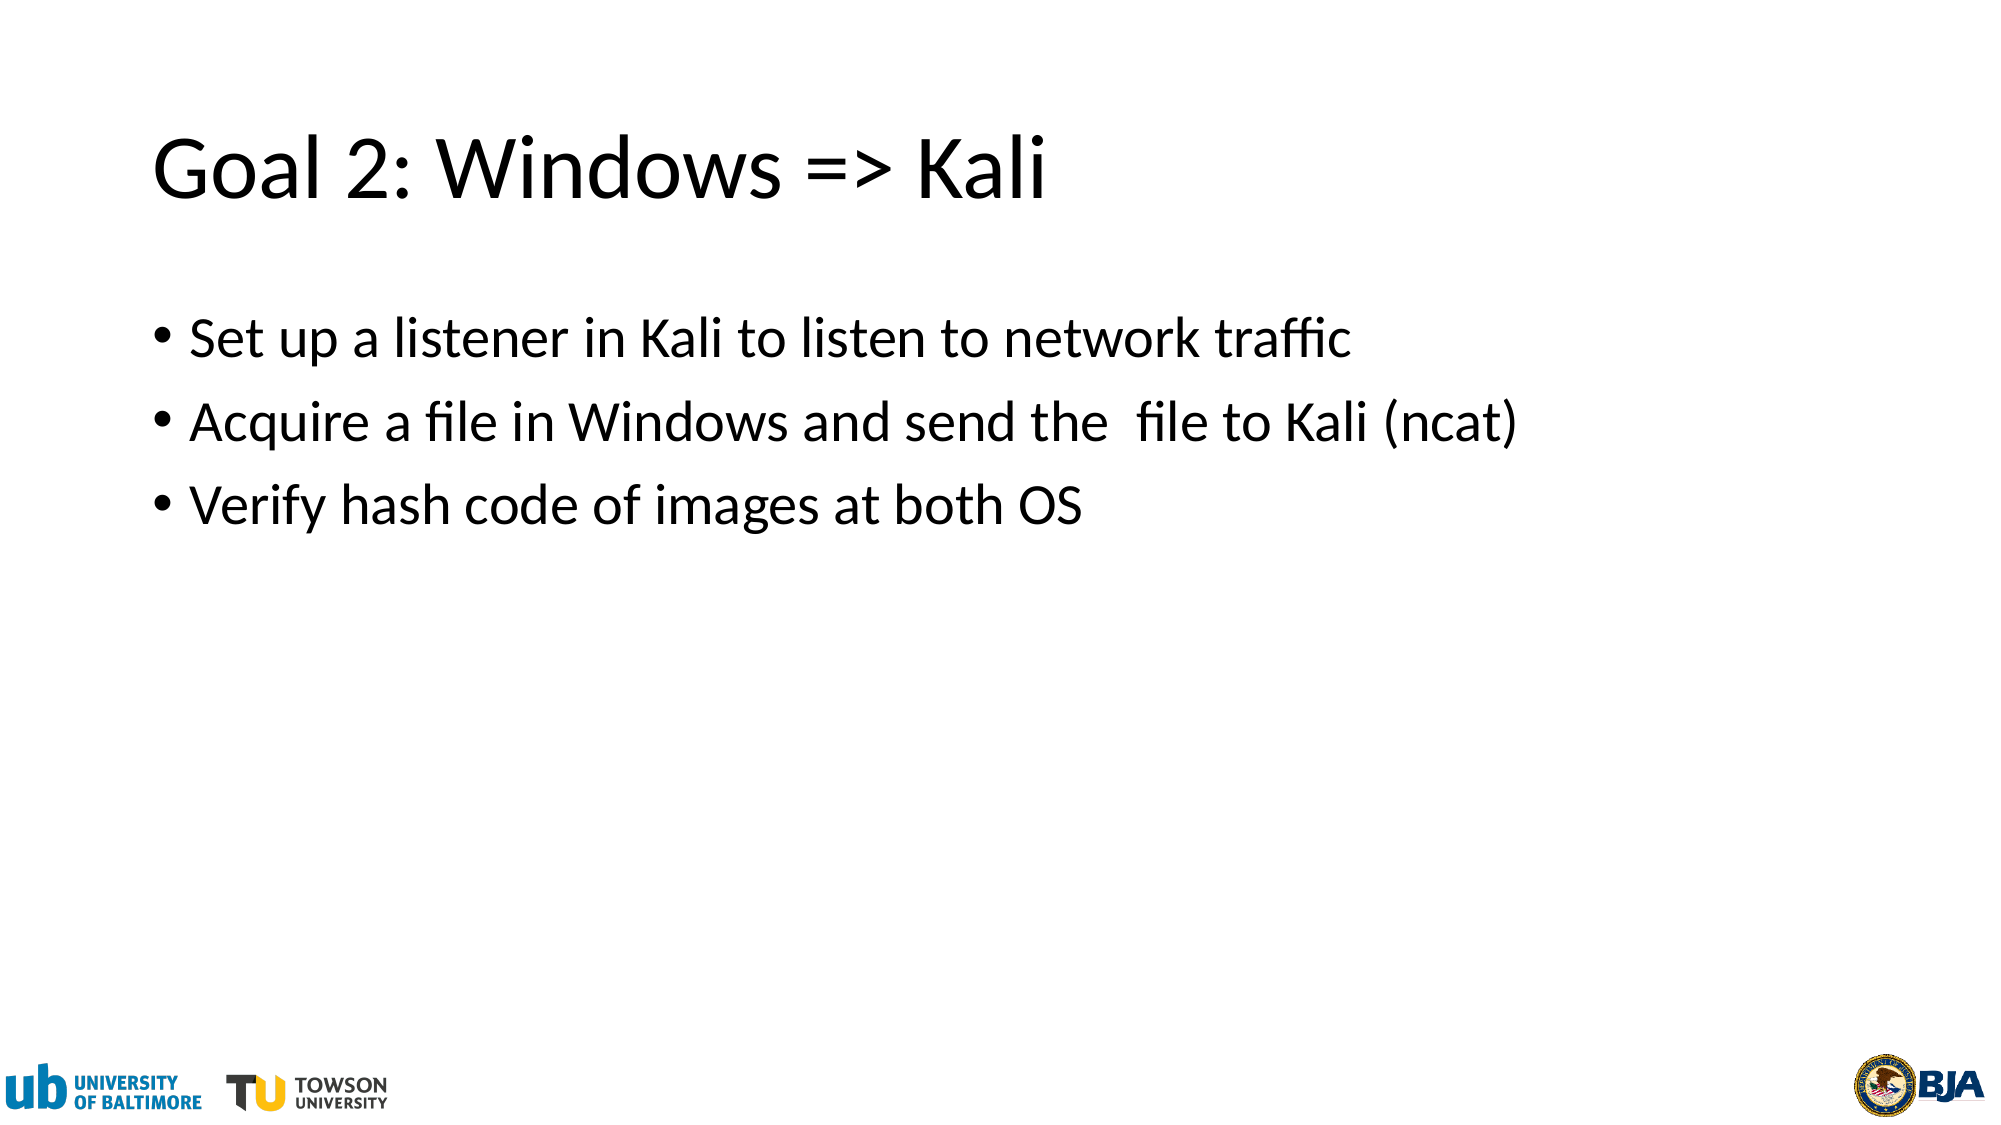

# Goal 2: Windows => Kali
Set up a listener in Kali to listen to network traffic
Acquire a file in Windows and send the  file to Kali (ncat)
Verify hash code of images at both OS